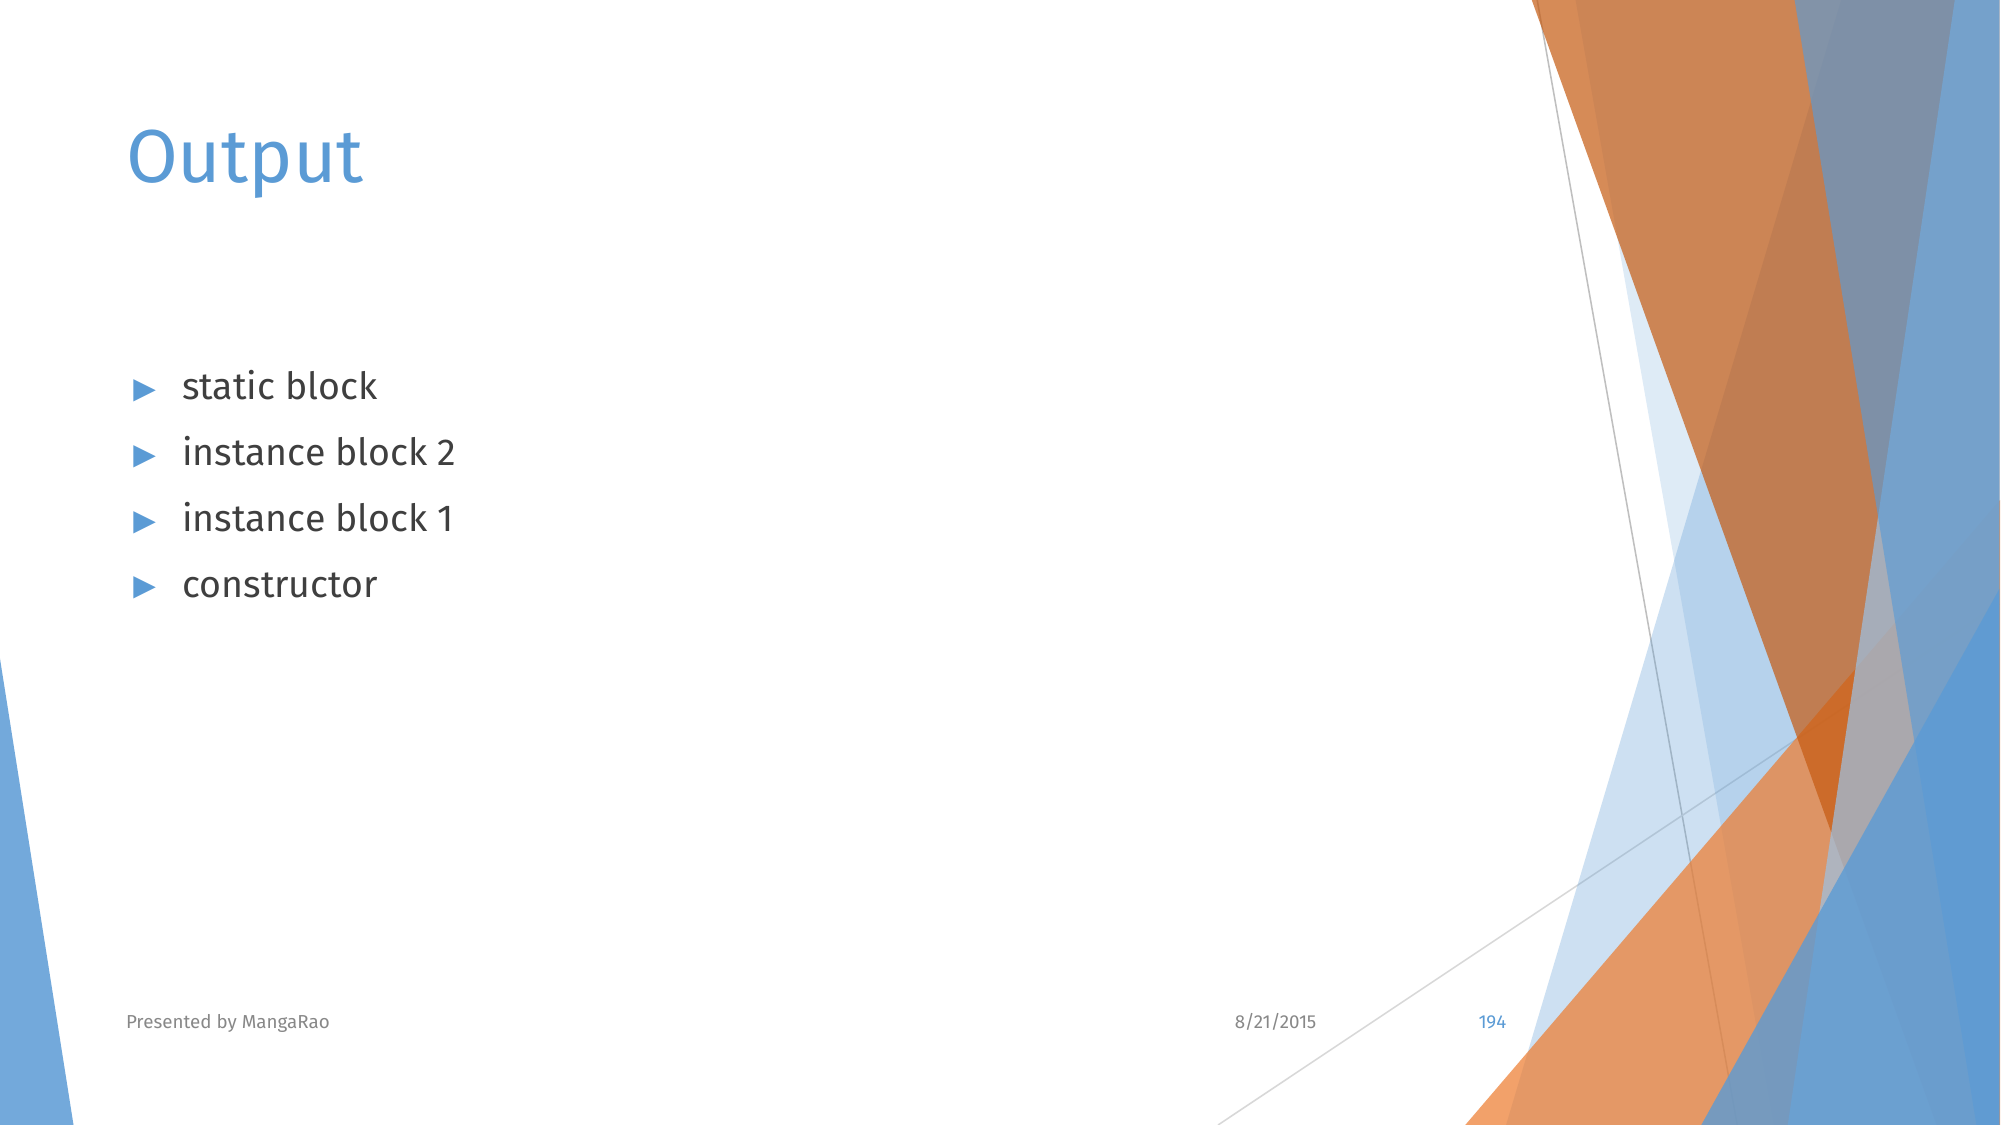

# Output
static block
instance block 2
instance block 1
constructor
Presented by MangaRao
8/21/2015
194